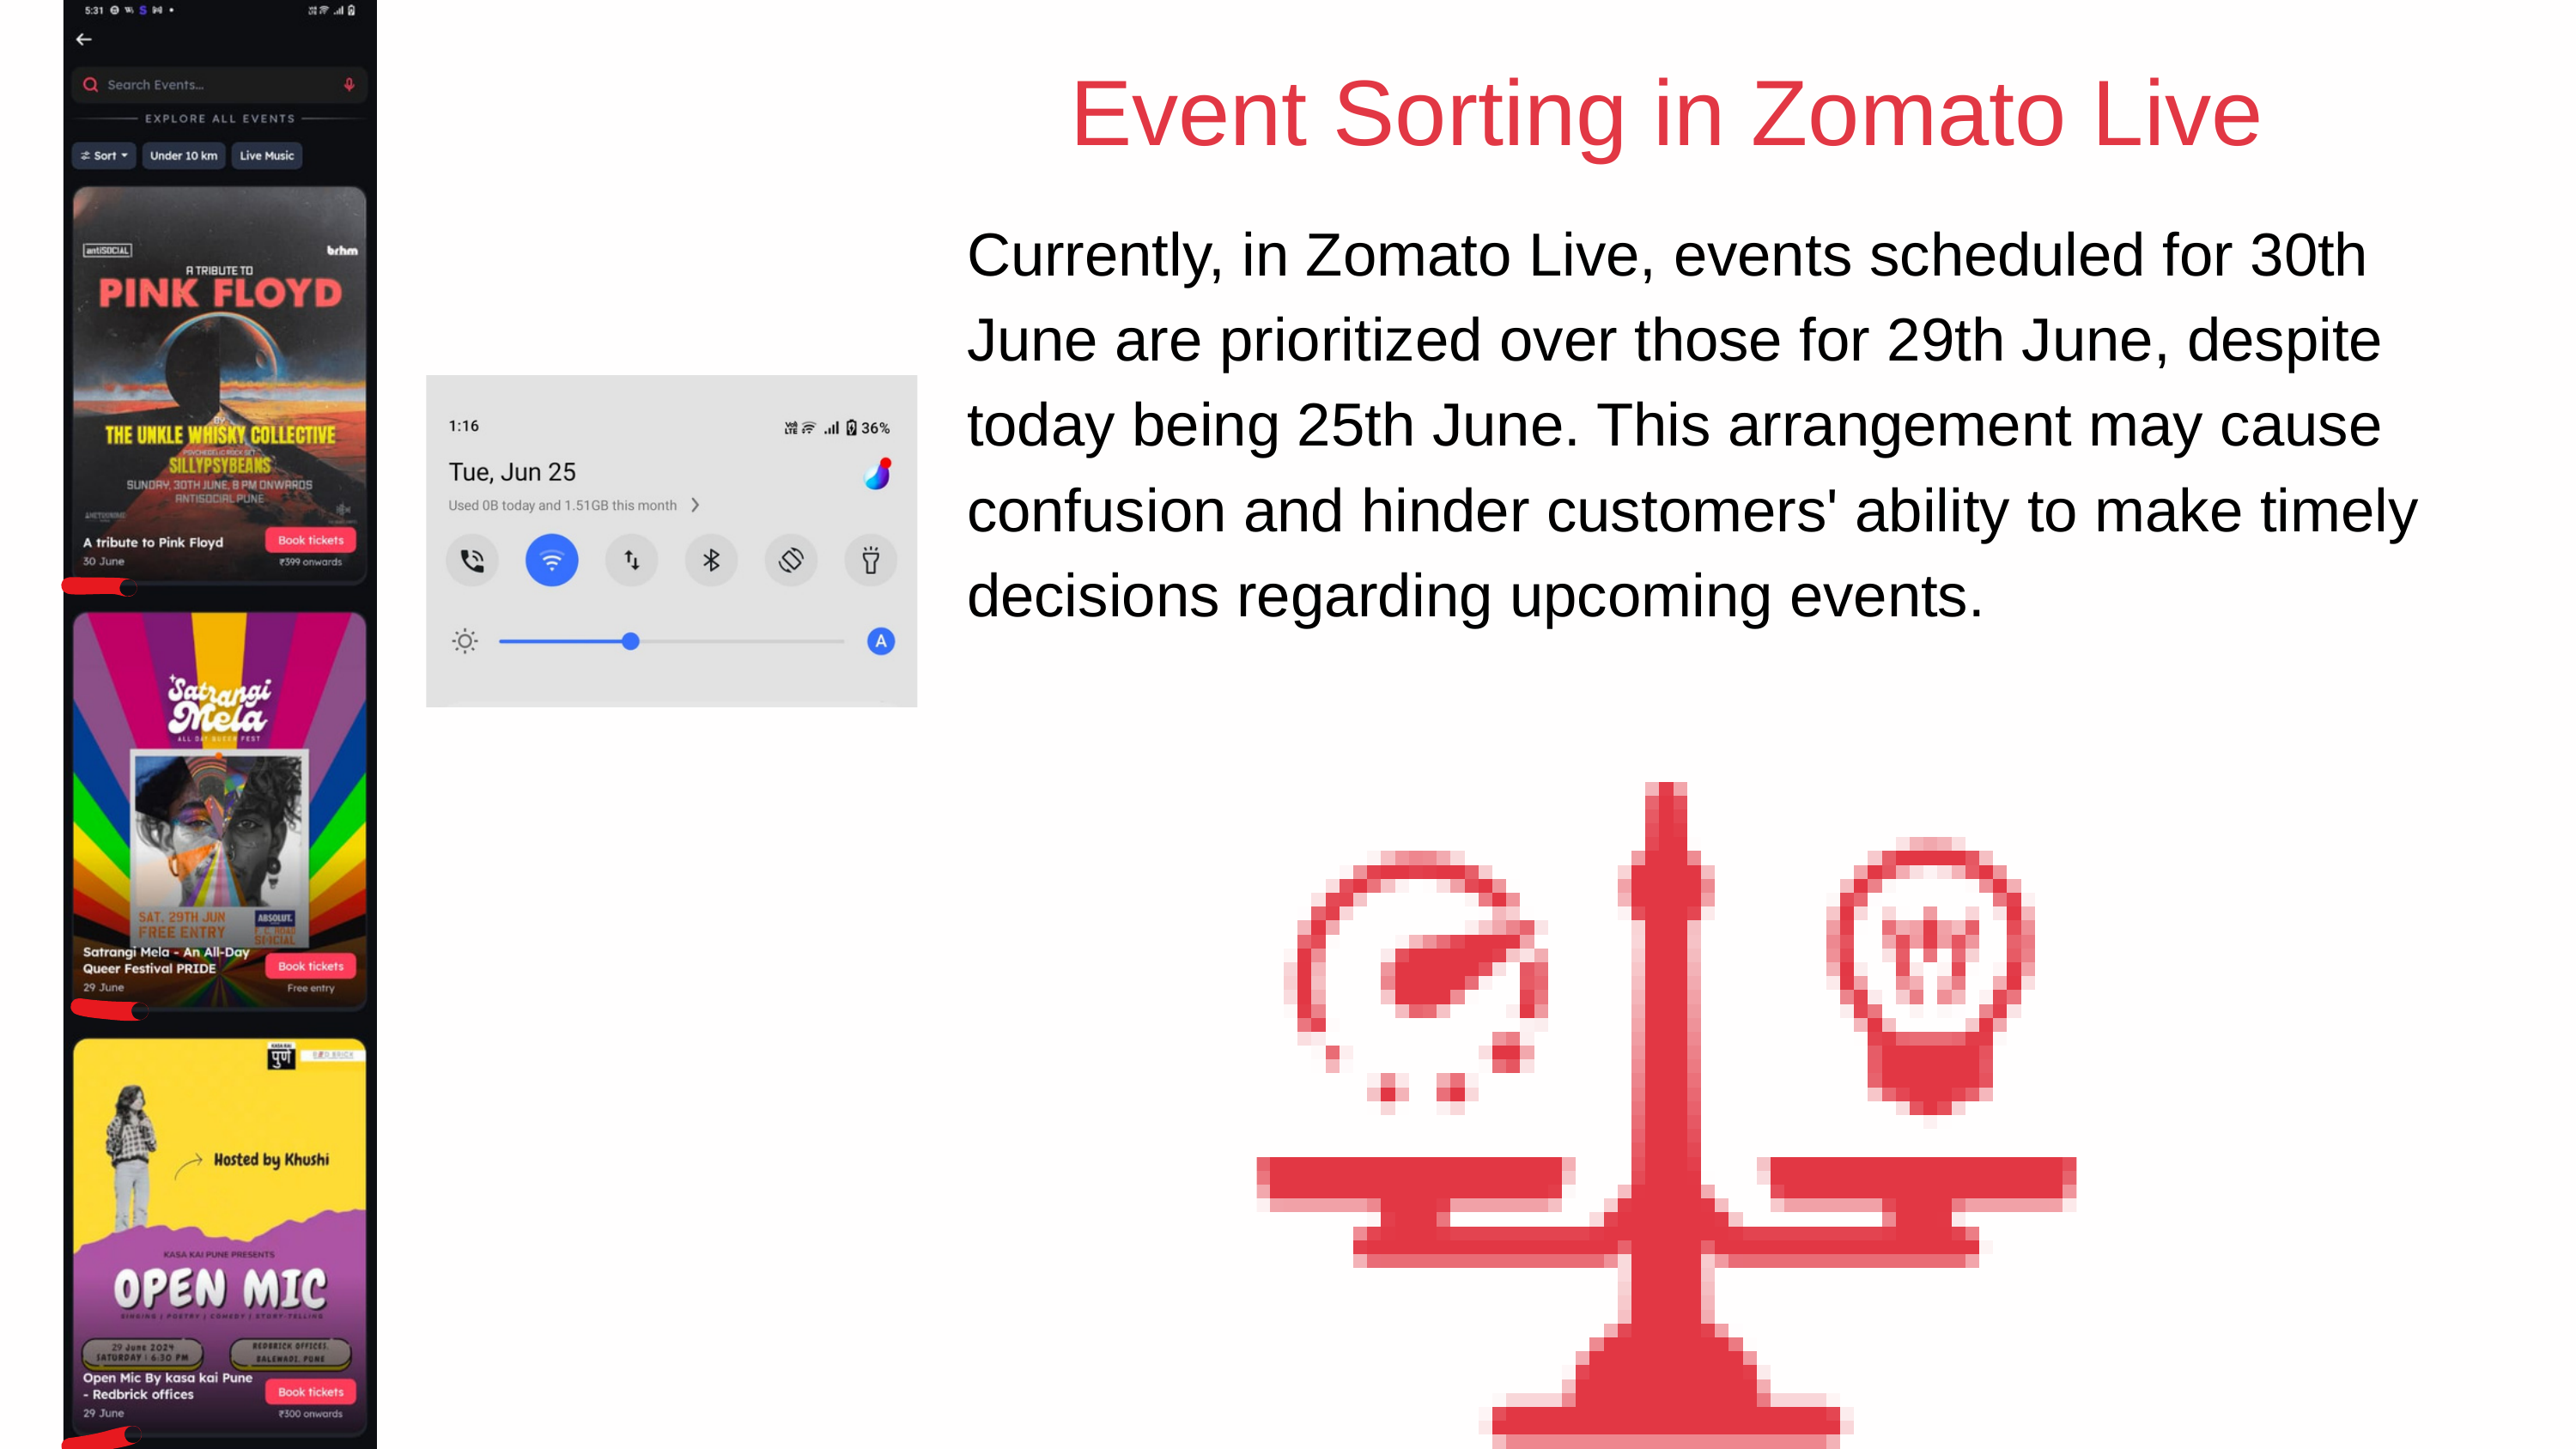

Event Sorting in Zomato Live
Currently, in Zomato Live, events scheduled for 30th June are prioritized over those for 29th June, despite today being 25th June. This arrangement may cause confusion and hinder customers' ability to make timely decisions regarding upcoming events.